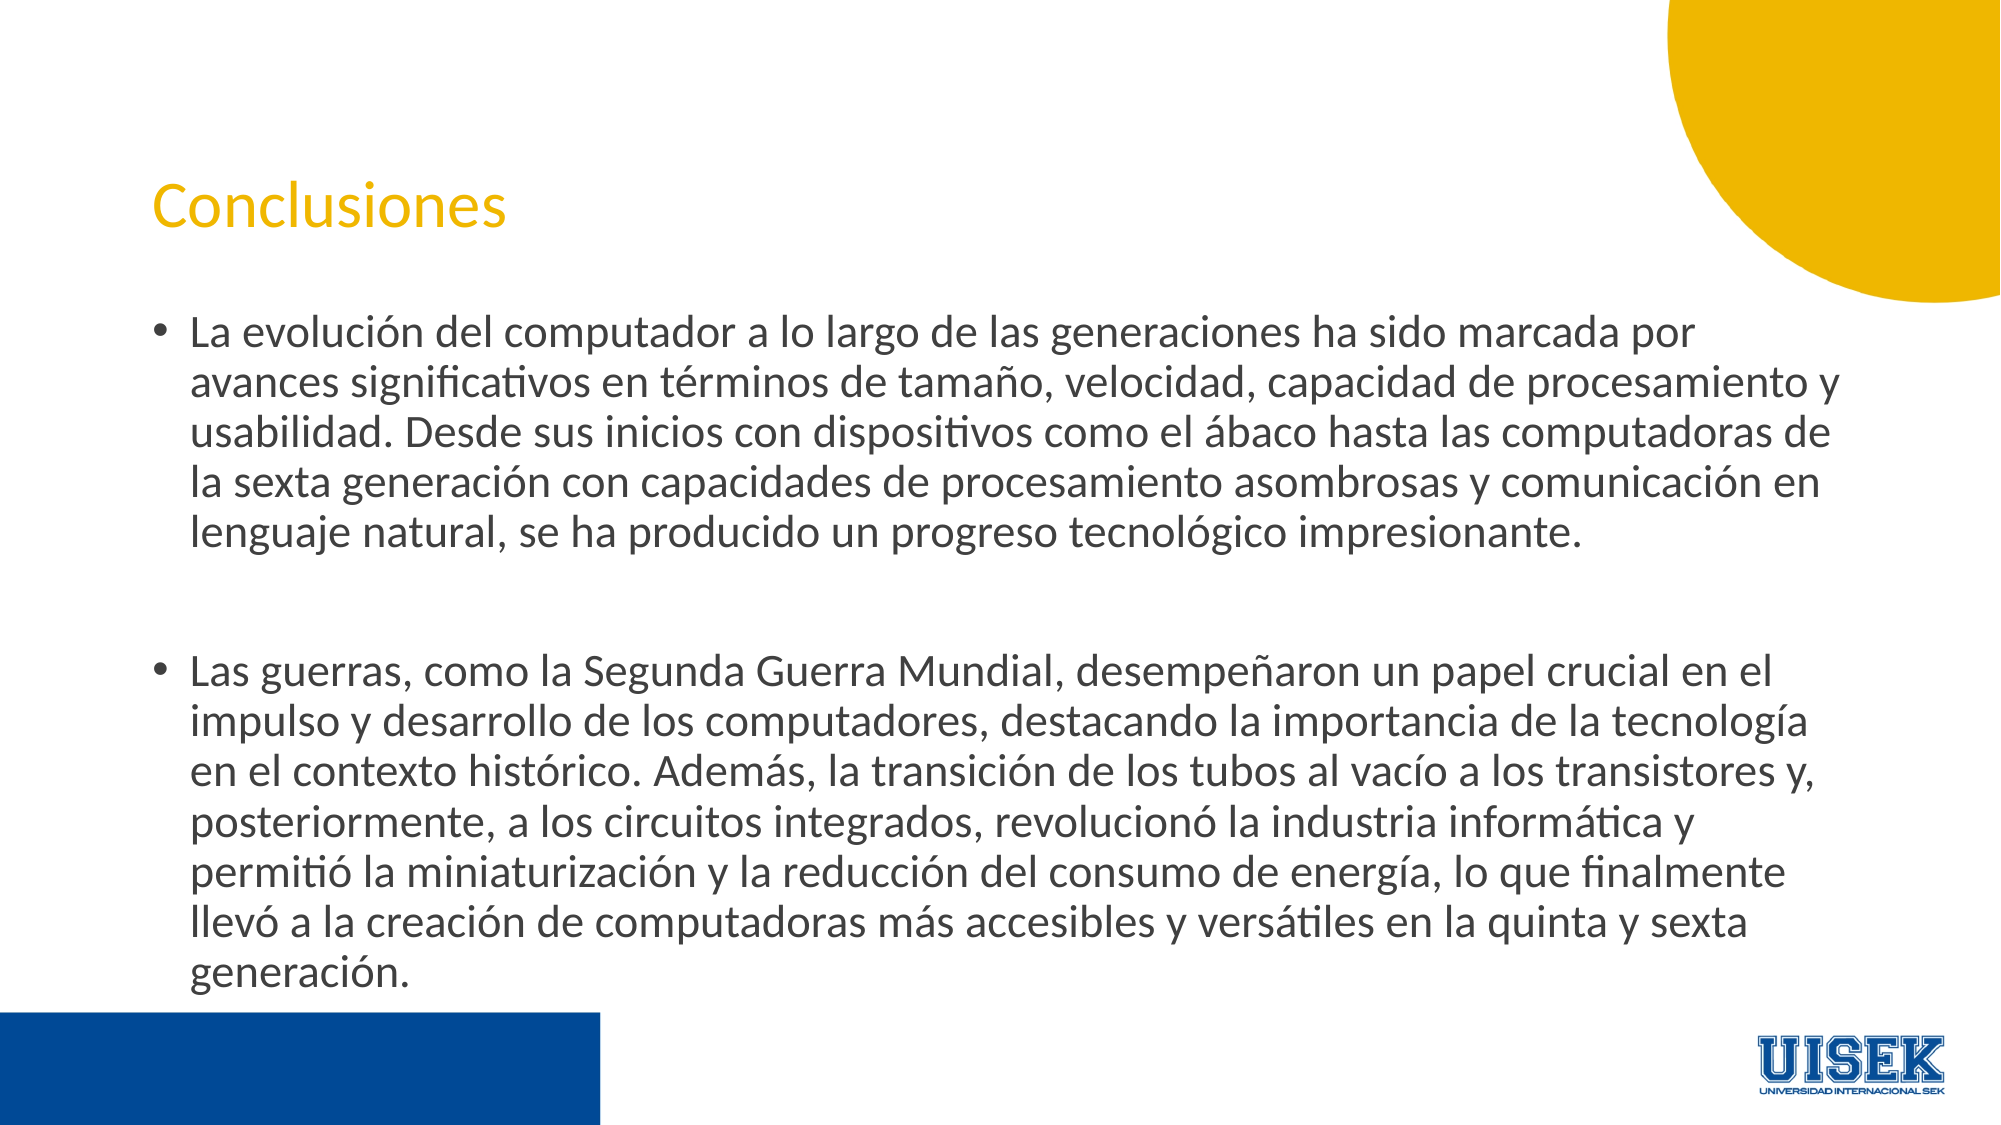

# Conclusiones
La evolución del computador a lo largo de las generaciones ha sido marcada por avances significativos en términos de tamaño, velocidad, capacidad de procesamiento y usabilidad. Desde sus inicios con dispositivos como el ábaco hasta las computadoras de la sexta generación con capacidades de procesamiento asombrosas y comunicación en lenguaje natural, se ha producido un progreso tecnológico impresionante.

Las guerras, como la Segunda Guerra Mundial, desempeñaron un papel crucial en el impulso y desarrollo de los computadores, destacando la importancia de la tecnología en el contexto histórico. Además, la transición de los tubos al vacío a los transistores y, posteriormente, a los circuitos integrados, revolucionó la industria informática y permitió la miniaturización y la reducción del consumo de energía, lo que finalmente llevó a la creación de computadoras más accesibles y versátiles en la quinta y sexta generación.